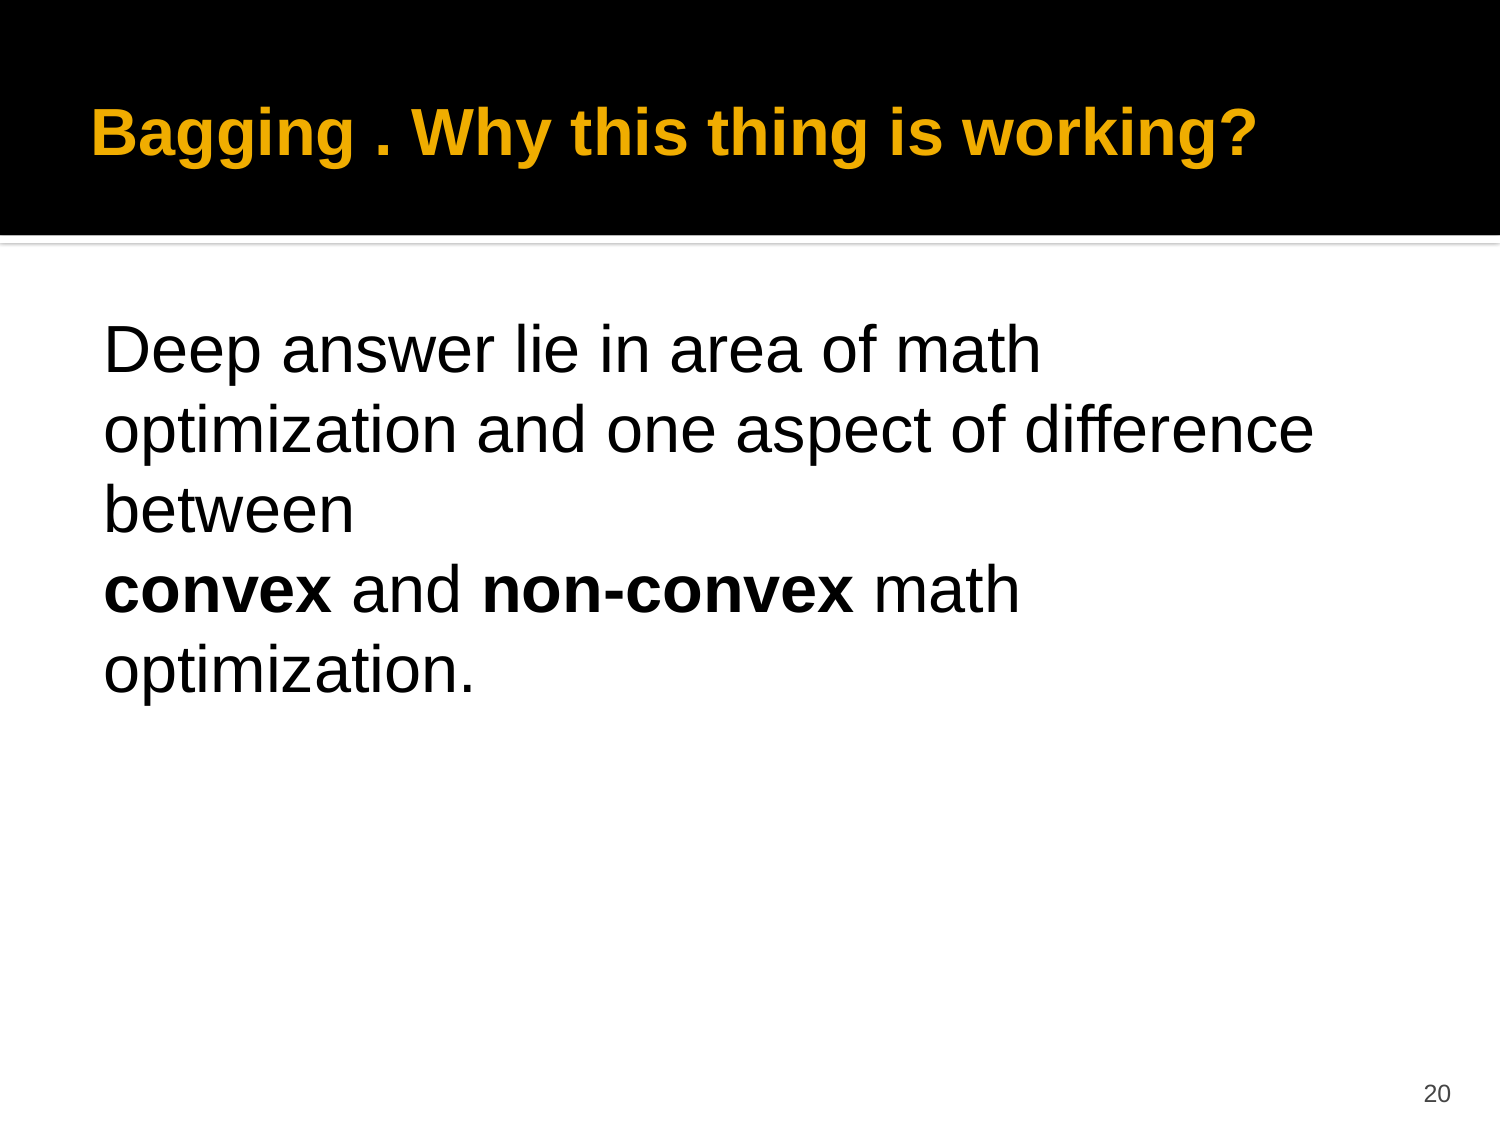

# Bagging . Why this thing is working?
Deep answer lie in area of math optimization and one aspect of difference between
convex and non-convex math optimization.
20